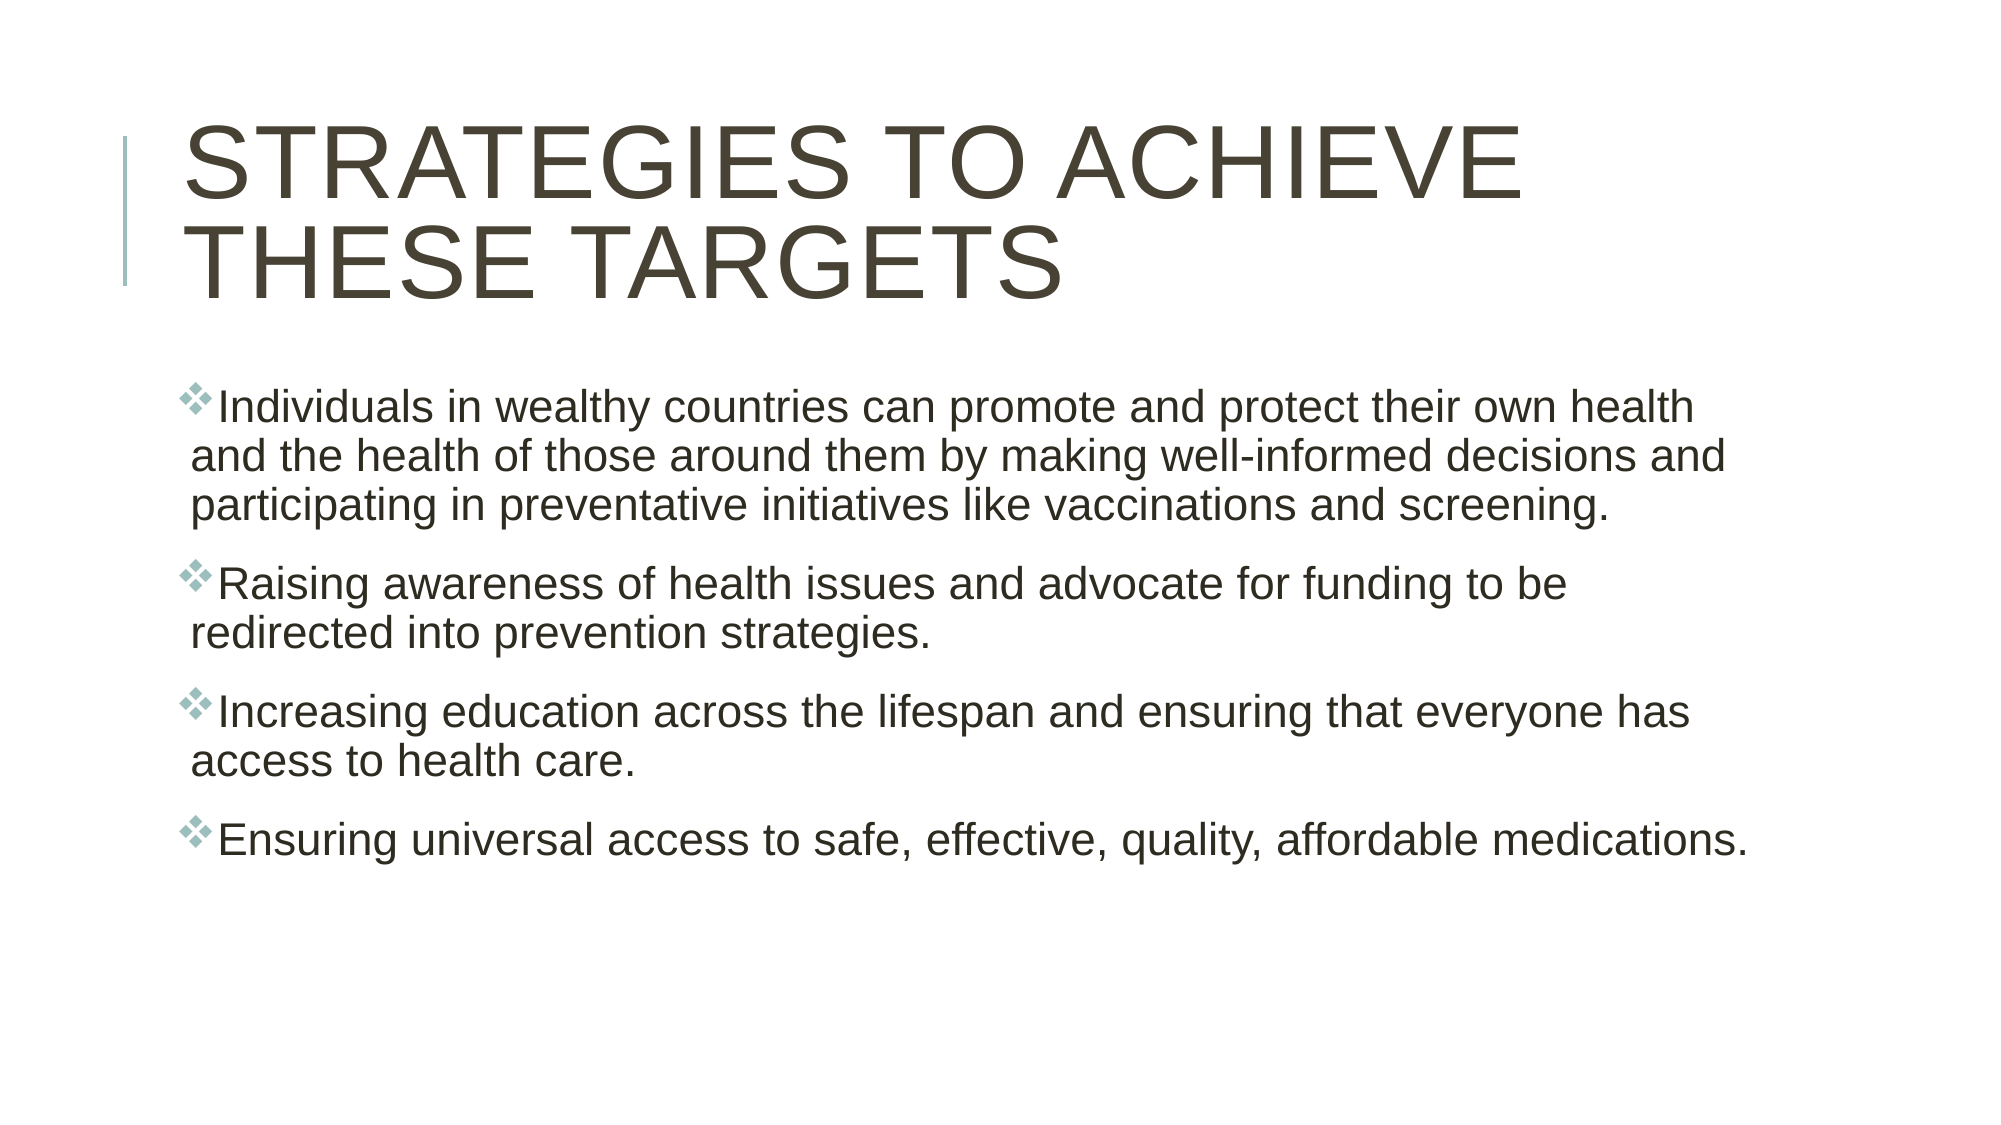

# Strategies to achieve these targets
Individuals in wealthy countries can promote and protect their own health and the health of those around them by making well-informed decisions and participating in preventative initiatives like vaccinations and screening.
Raising awareness of health issues and advocate for funding to be redirected into prevention strategies.
Increasing education across the lifespan and ensuring that everyone has access to health care.
Ensuring universal access to safe, effective, quality, affordable medications.